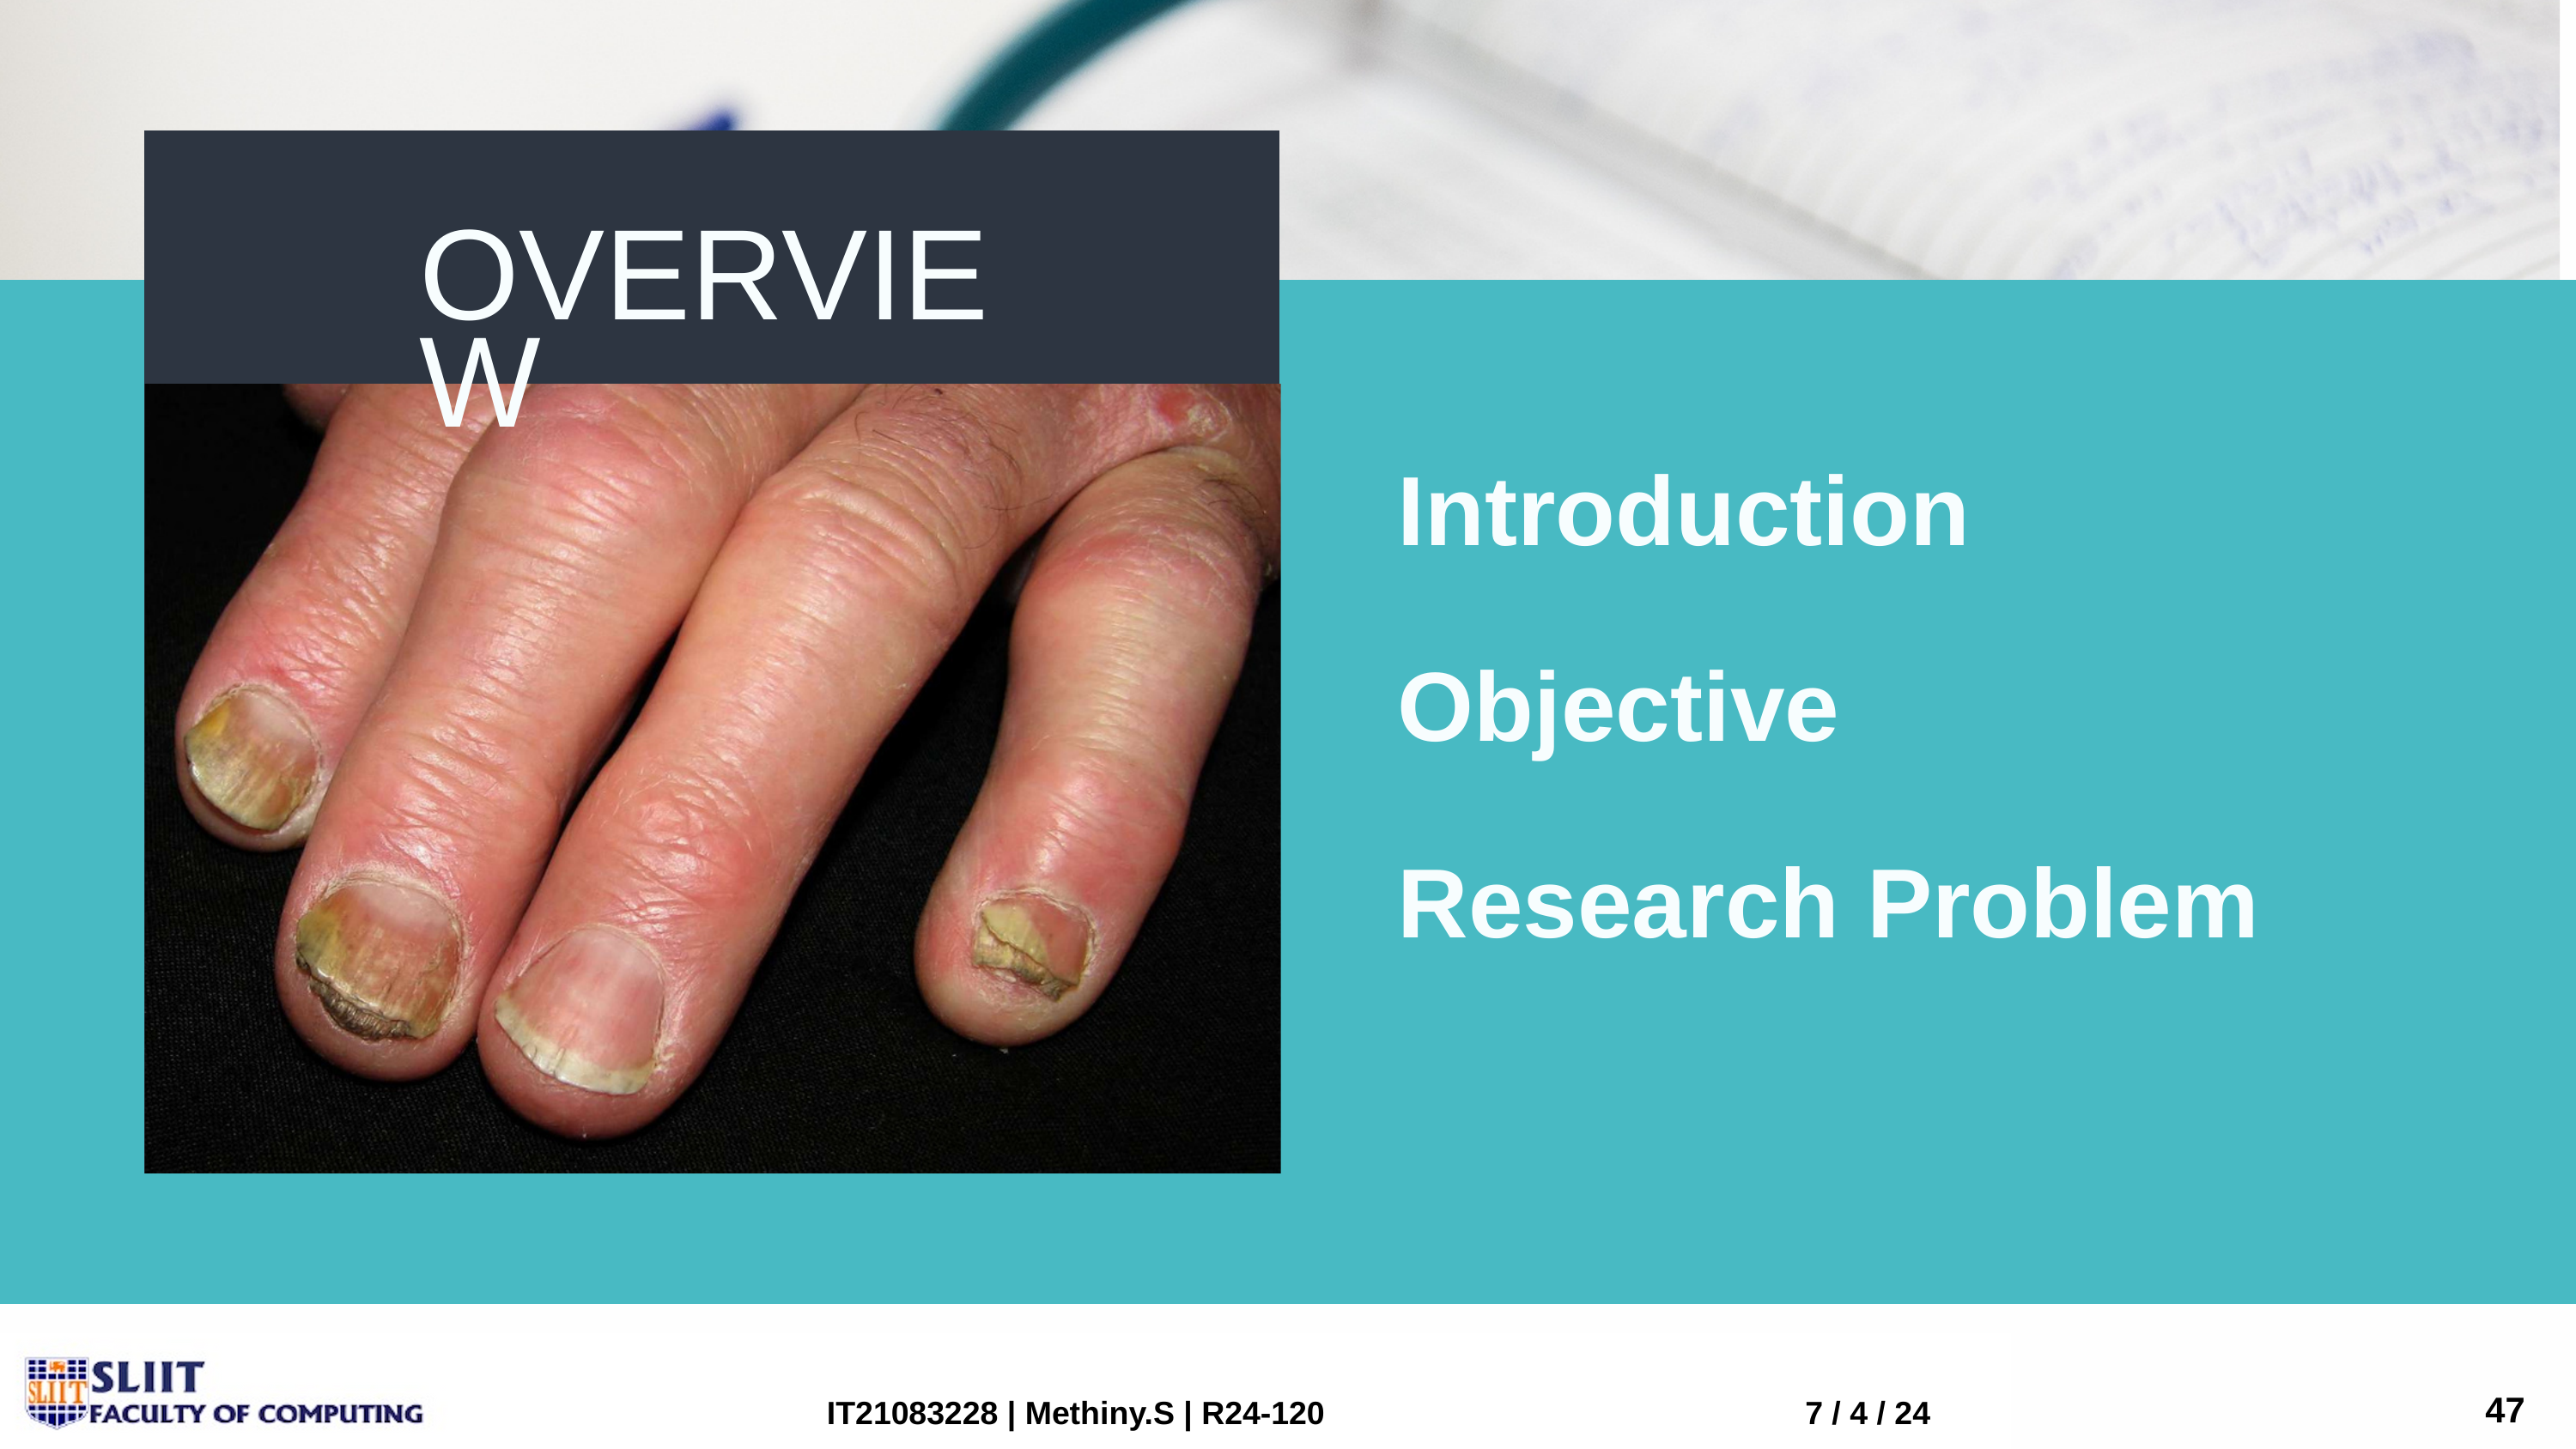

OVERVIEW

Introduction
Objective
Research Problem

47
IT21083228 | Methiny.S | R24-120
7 / 4 / 24